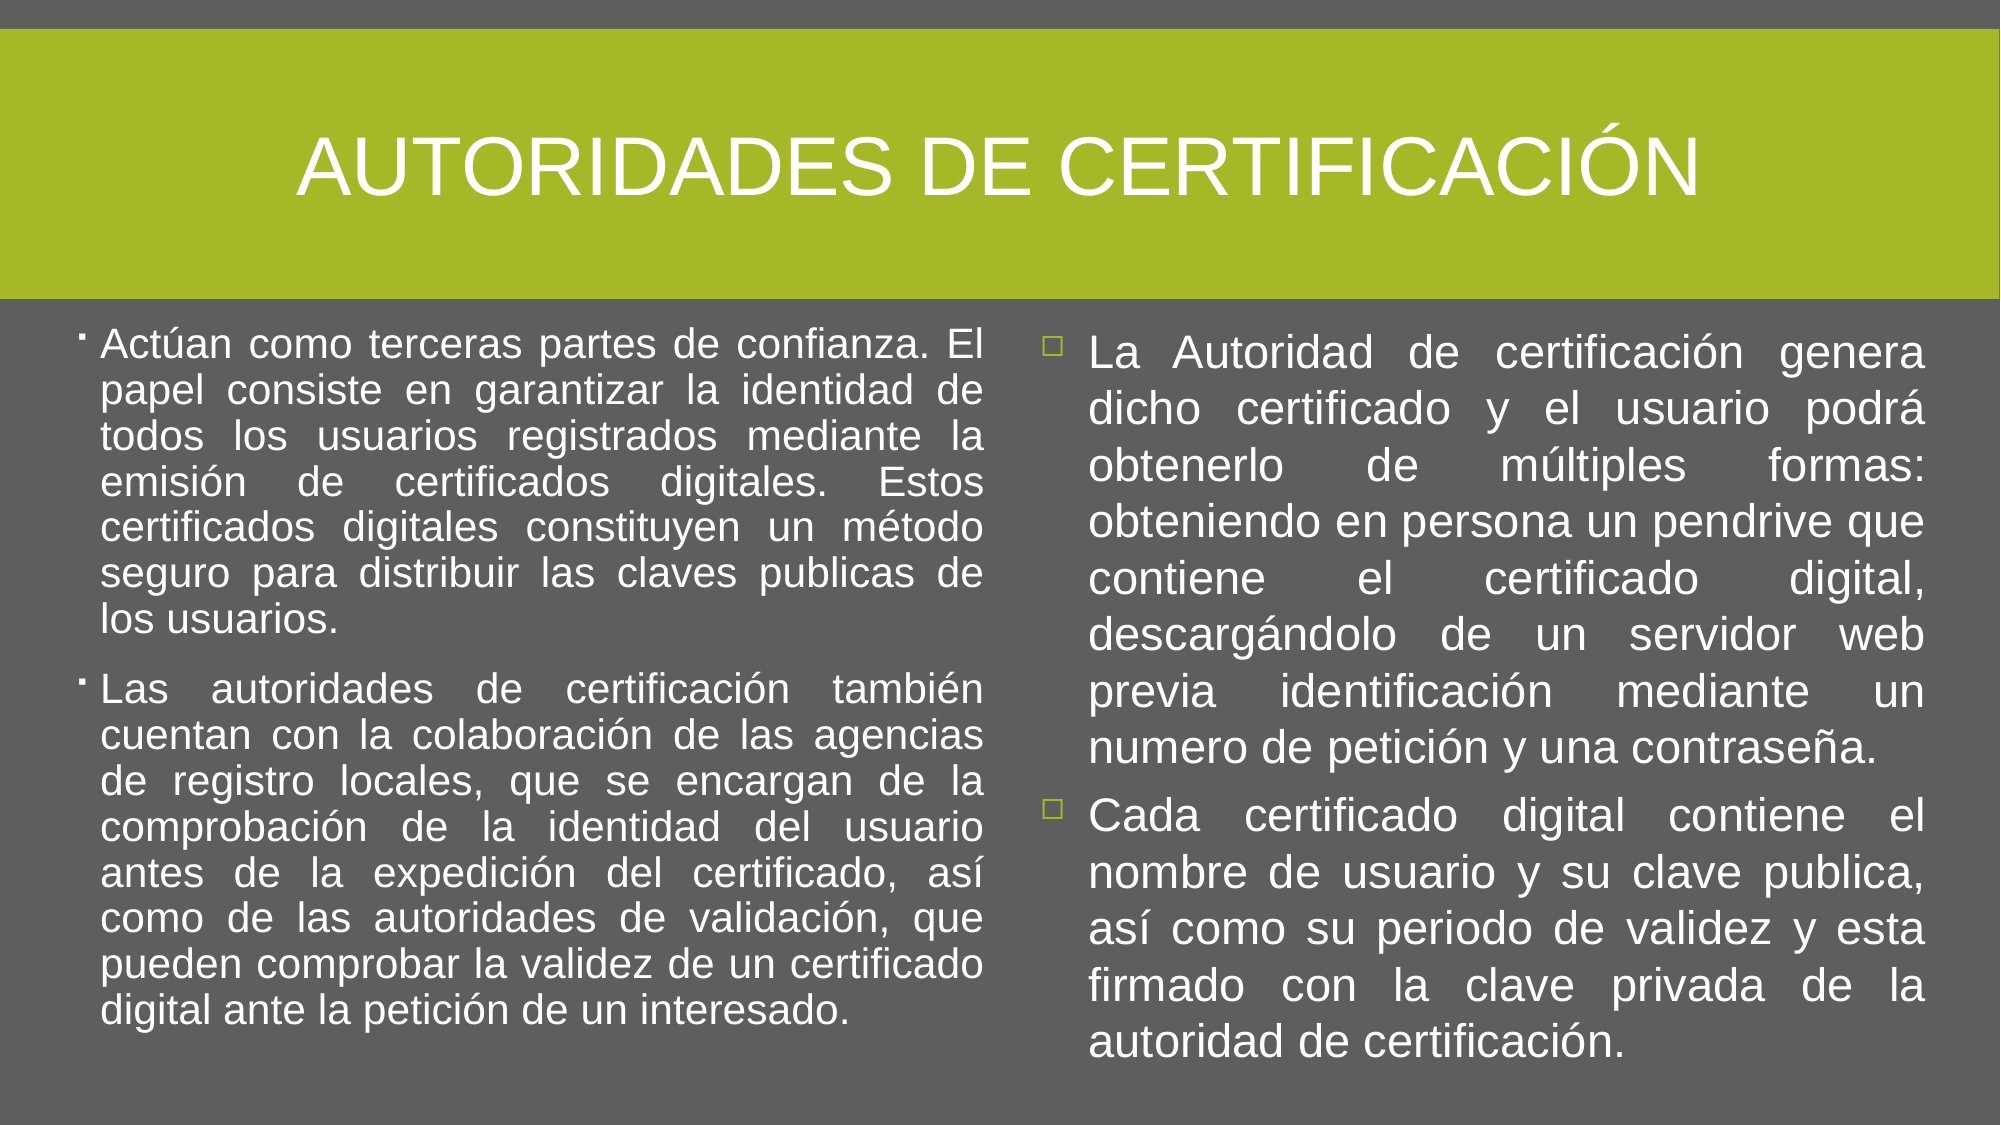

# Autoridades de certificación
La Autoridad de certificación genera dicho certificado y el usuario podrá obtenerlo de múltiples formas: obteniendo en persona un pendrive que contiene el certificado digital, descargándolo de un servidor web previa identificación mediante un numero de petición y una contraseña.
Cada certificado digital contiene el nombre de usuario y su clave publica, así como su periodo de validez y esta firmado con la clave privada de la autoridad de certificación.
Actúan como terceras partes de confianza. El papel consiste en garantizar la identidad de todos los usuarios registrados mediante la emisión de certificados digitales. Estos certificados digitales constituyen un método seguro para distribuir las claves publicas de los usuarios.
Las autoridades de certificación también cuentan con la colaboración de las agencias de registro locales, que se encargan de la comprobación de la identidad del usuario antes de la expedición del certificado, así como de las autoridades de validación, que pueden comprobar la validez de un certificado digital ante la petición de un interesado.